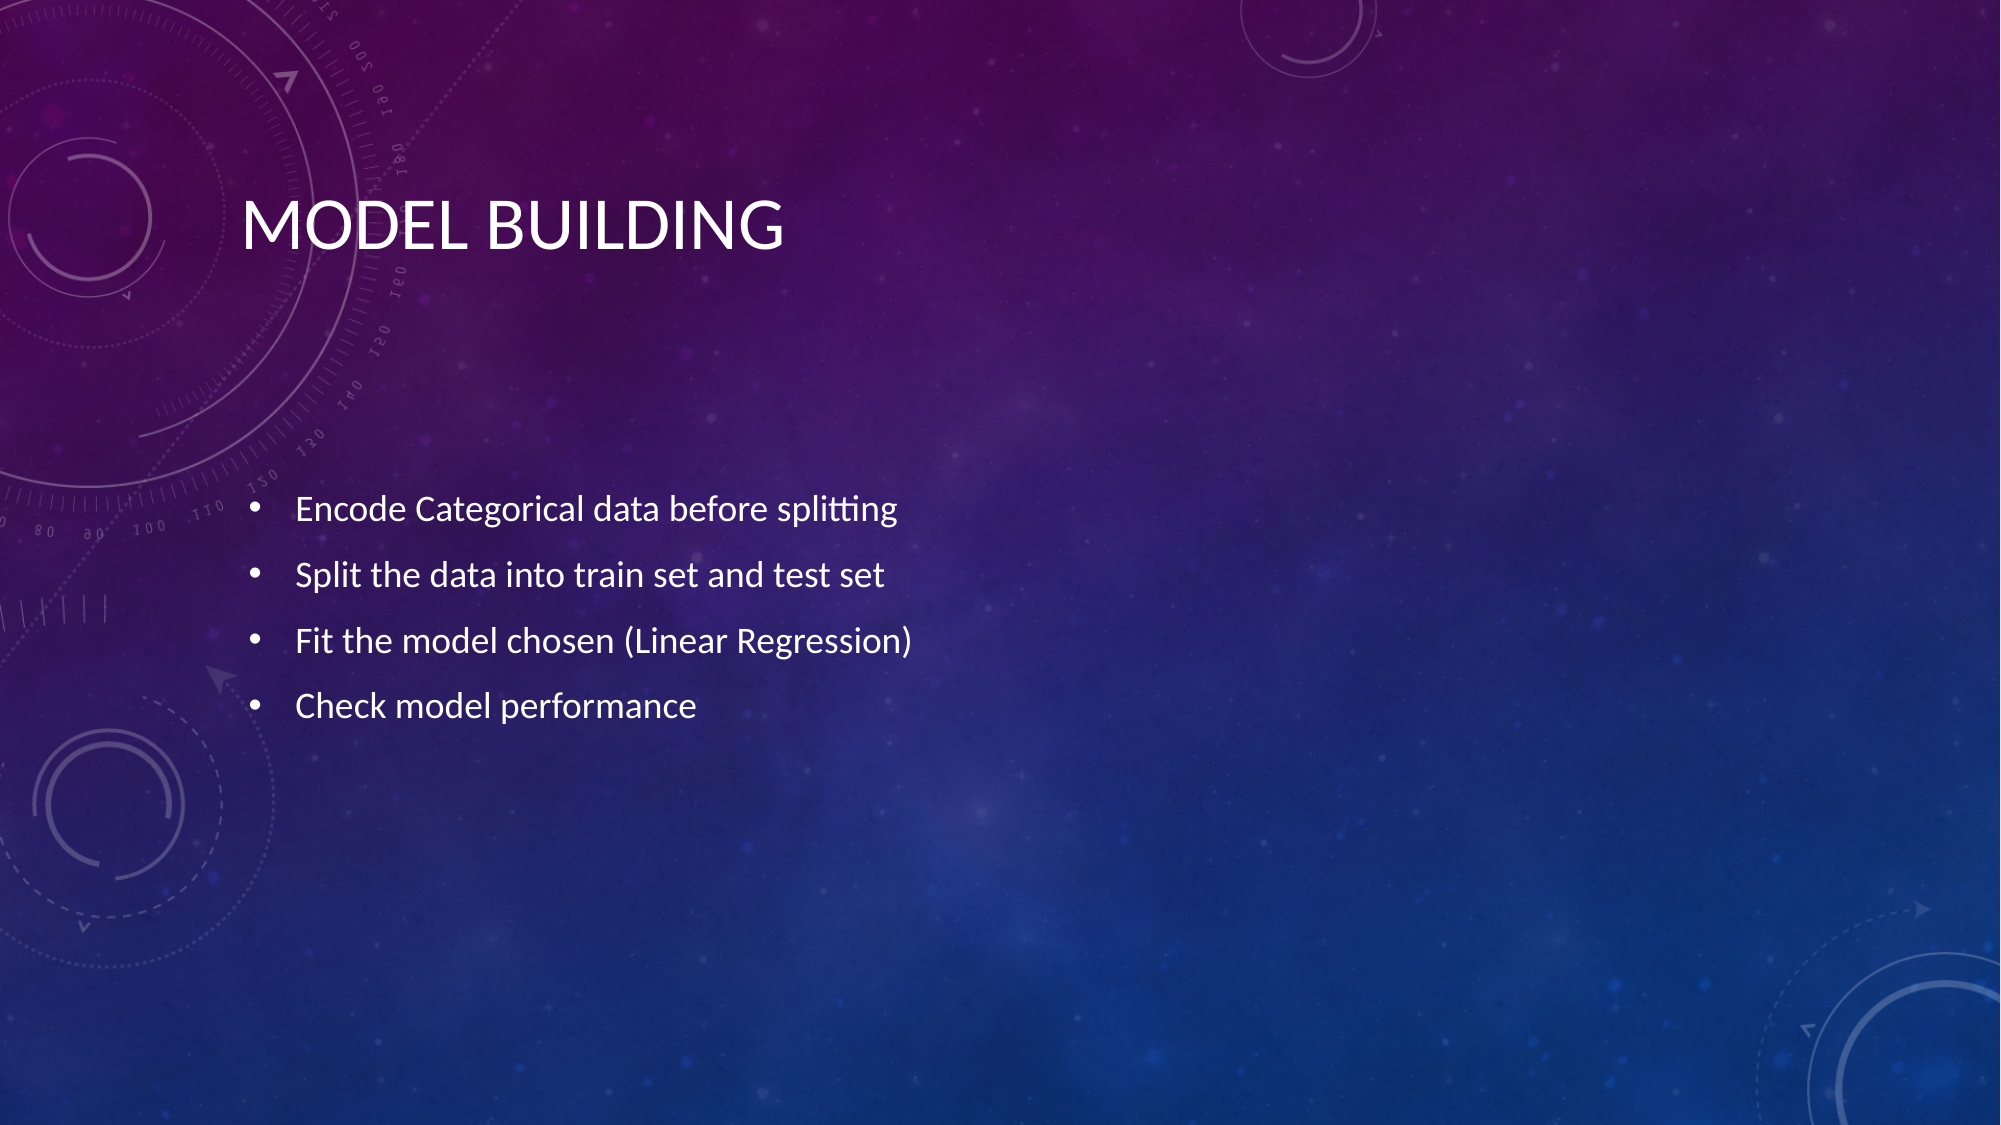

# Model Building
Encode Categorical data before splitting
Split the data into train set and test set
Fit the model chosen (Linear Regression)
Check model performance